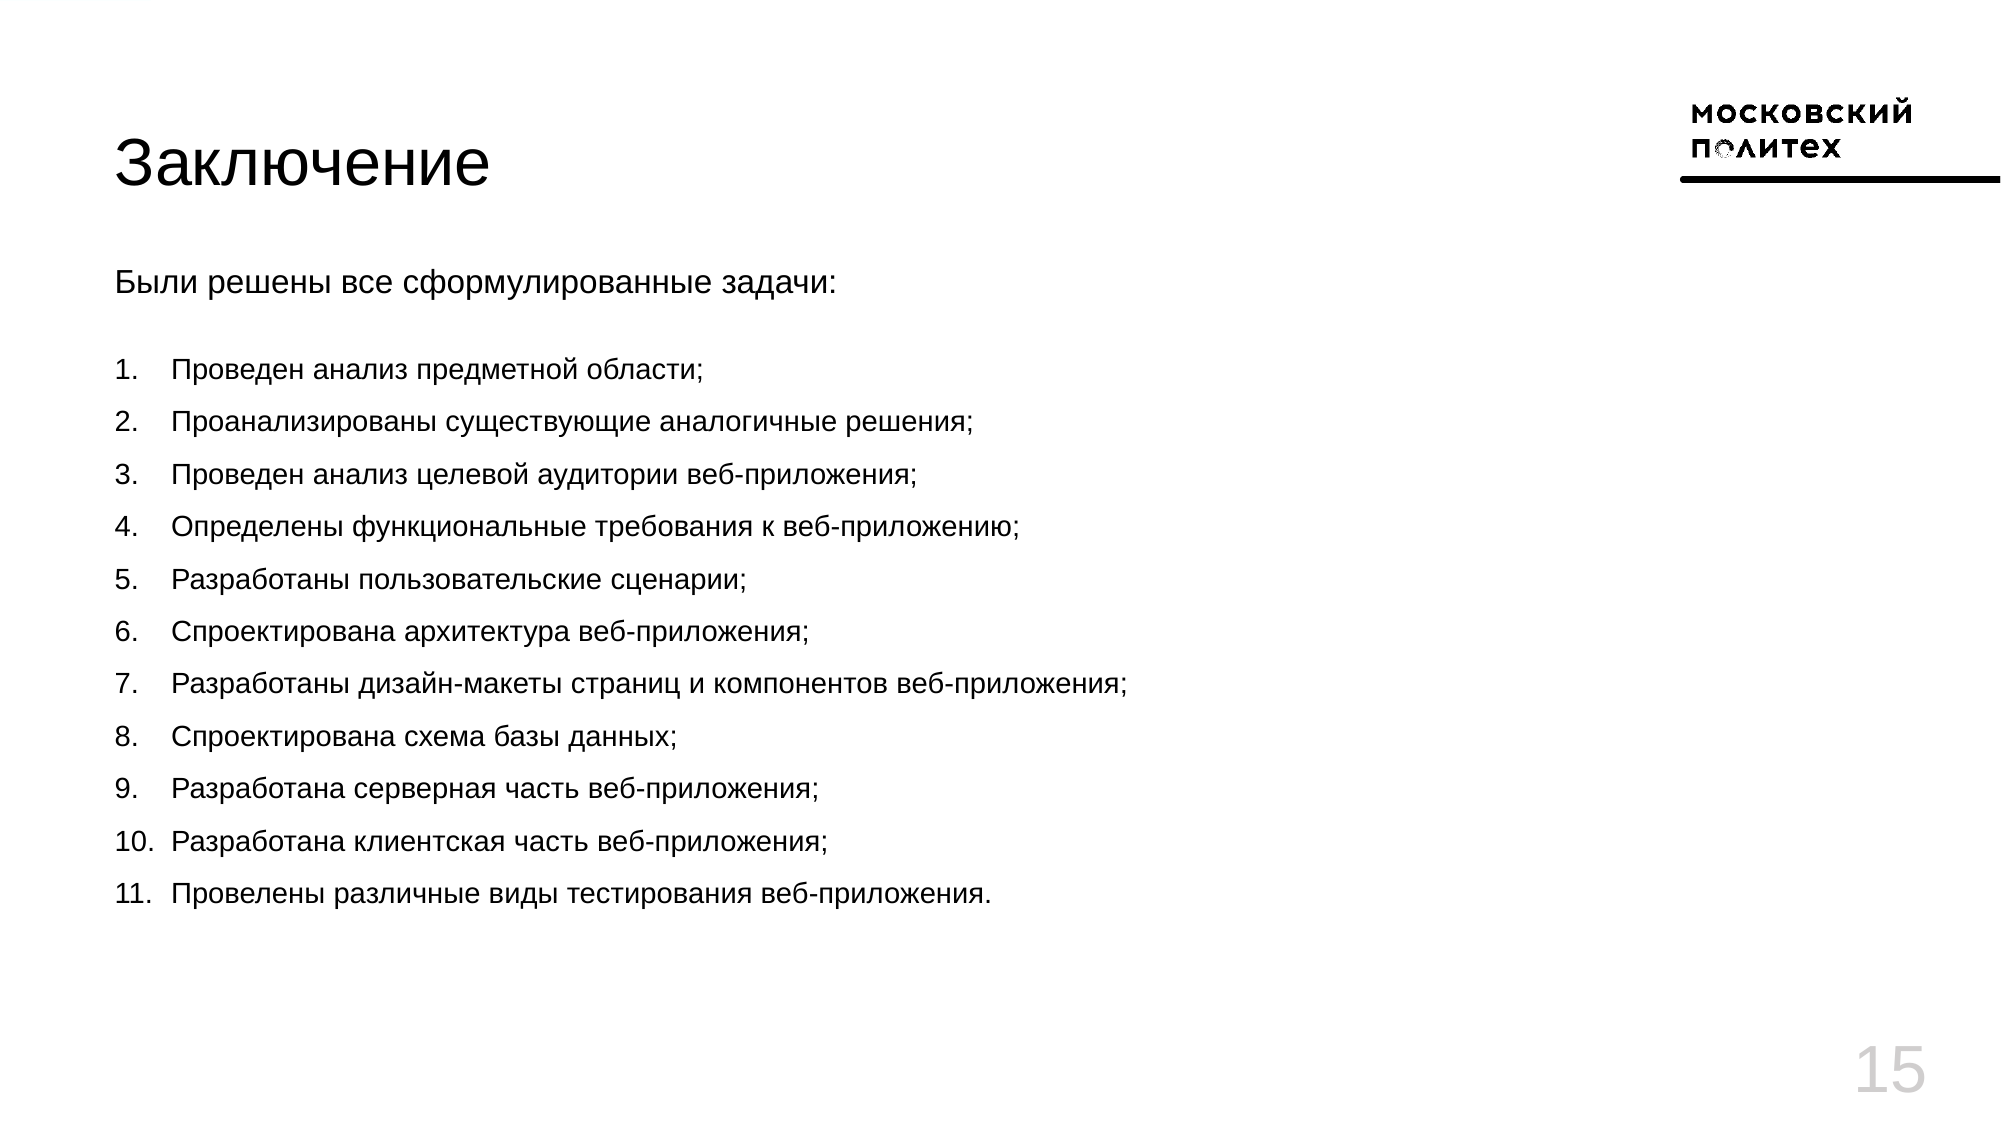

Заключение
Были решены все сформулированные задачи:
Проведен анализ предметной области;
Проанализированы существующие аналогичные решения;
Проведен анализ целевой аудитории веб-приложения;
Определены функциональные требования к веб-приложению;
Разработаны пользовательские сценарии;
Спроектирована архитектура веб-приложения;
Разработаны дизайн-макеты страниц и компонентов веб-приложения;
Спроектирована схема базы данных;
Разработана серверная часть веб-приложения;
Разработана клиентская часть веб-приложения;
Провелены различные виды тестирования веб-приложения.
15